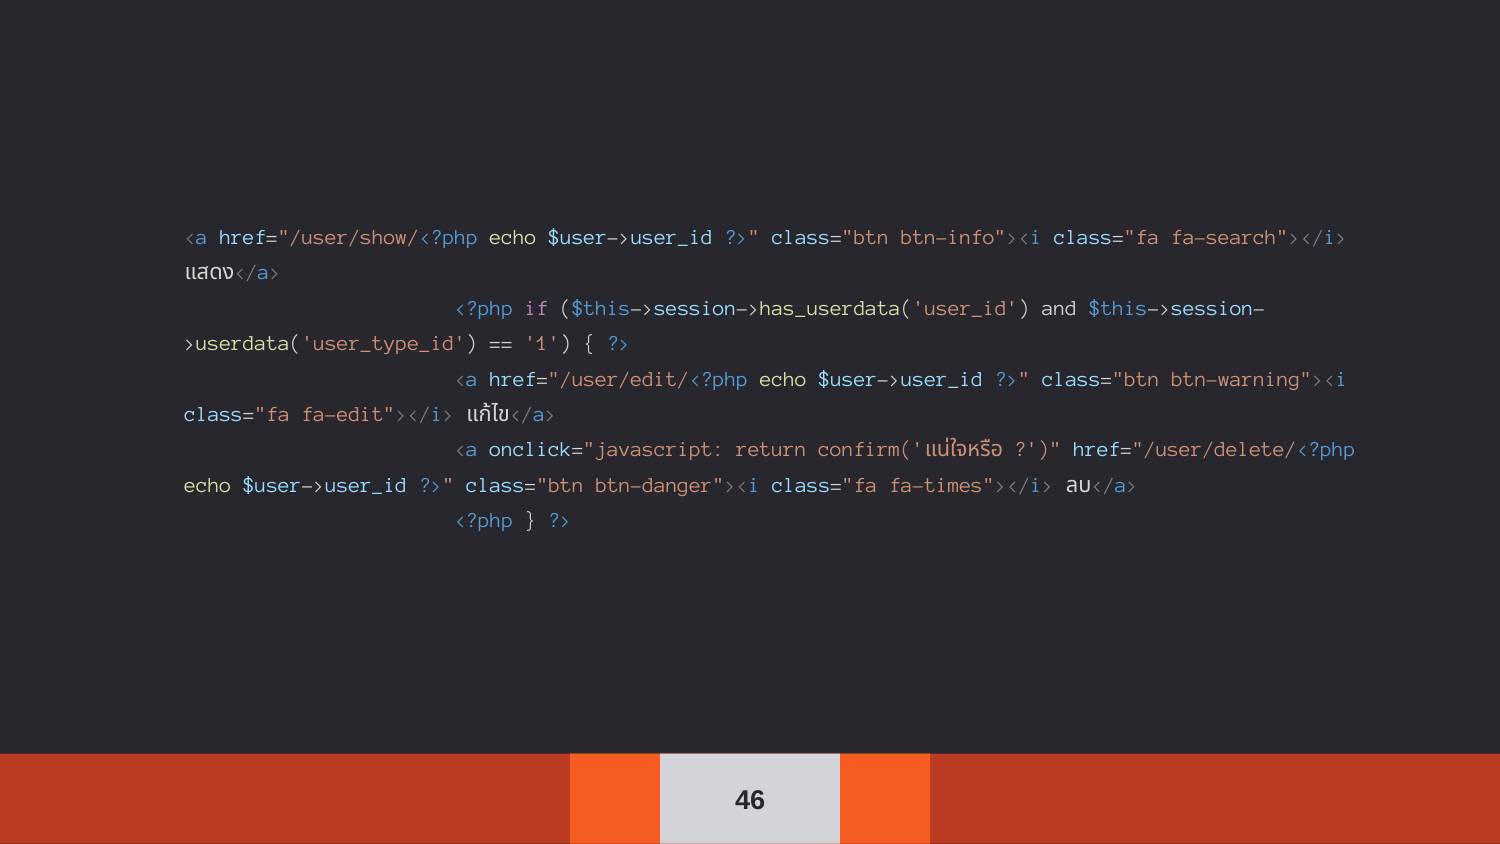

<a href="/user/show/<?php echo $user->user_id ?>" class="btn btn-info"><i class="fa fa-search"></i> แสดง</a>
                       <?php if ($this->session->has_userdata('user_id') and $this->session->userdata('user_type_id') == '1') { ?>
                       <a href="/user/edit/<?php echo $user->user_id ?>" class="btn btn-warning"><i class="fa fa-edit"></i> แก้ไข</a>
                       <a onclick="javascript: return confirm('แน่ใจหรือ ?')" href="/user/delete/<?php echo $user->user_id ?>" class="btn btn-danger"><i class="fa fa-times"></i> ลบ</a>
                       <?php } ?>
46